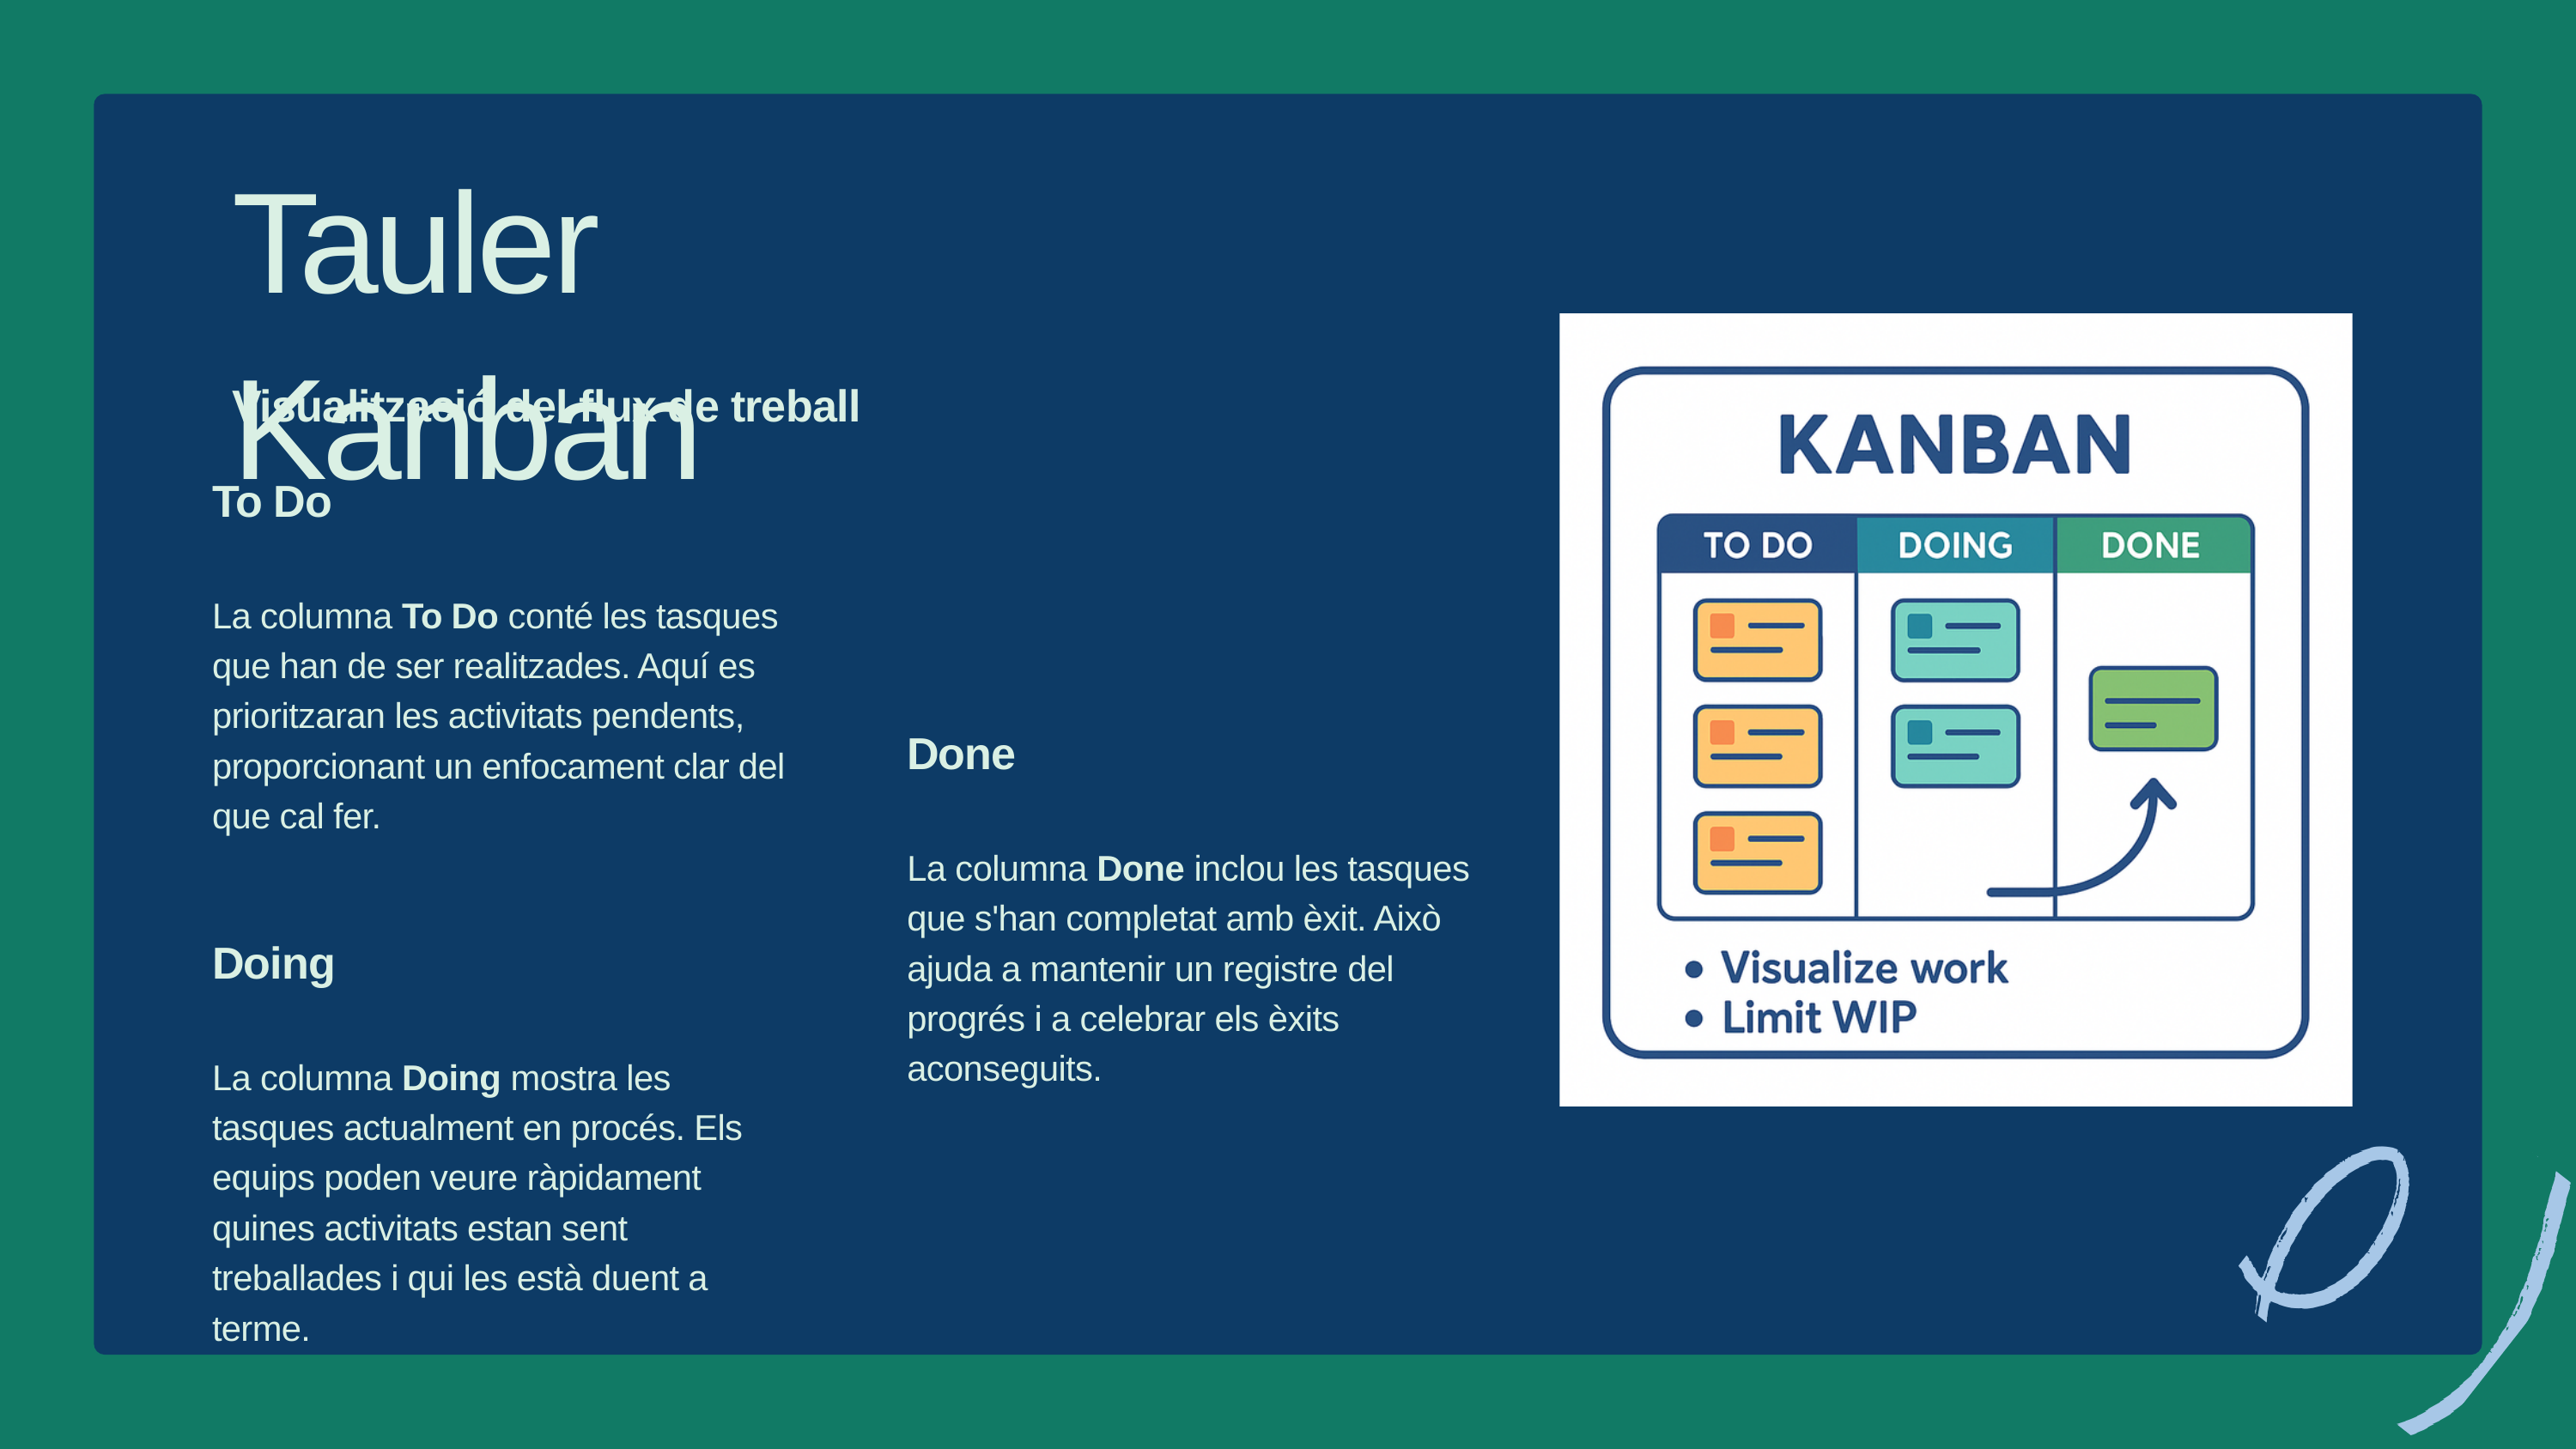

Tauler Kanban
Visualització del flux de treball

To Do
La columna To Do conté les tasques que han de ser realitzades. Aquí es prioritzaran les activitats pendents, proporcionant un enfocament clar del que cal fer.
Done
La columna Done inclou les tasques que s'han completat amb èxit. Això ajuda a mantenir un registre del progrés i a celebrar els èxits aconseguits.
Doing
La columna Doing mostra les tasques actualment en procés. Els equips poden veure ràpidament quines activitats estan sent treballades i qui les està duent a terme.

9